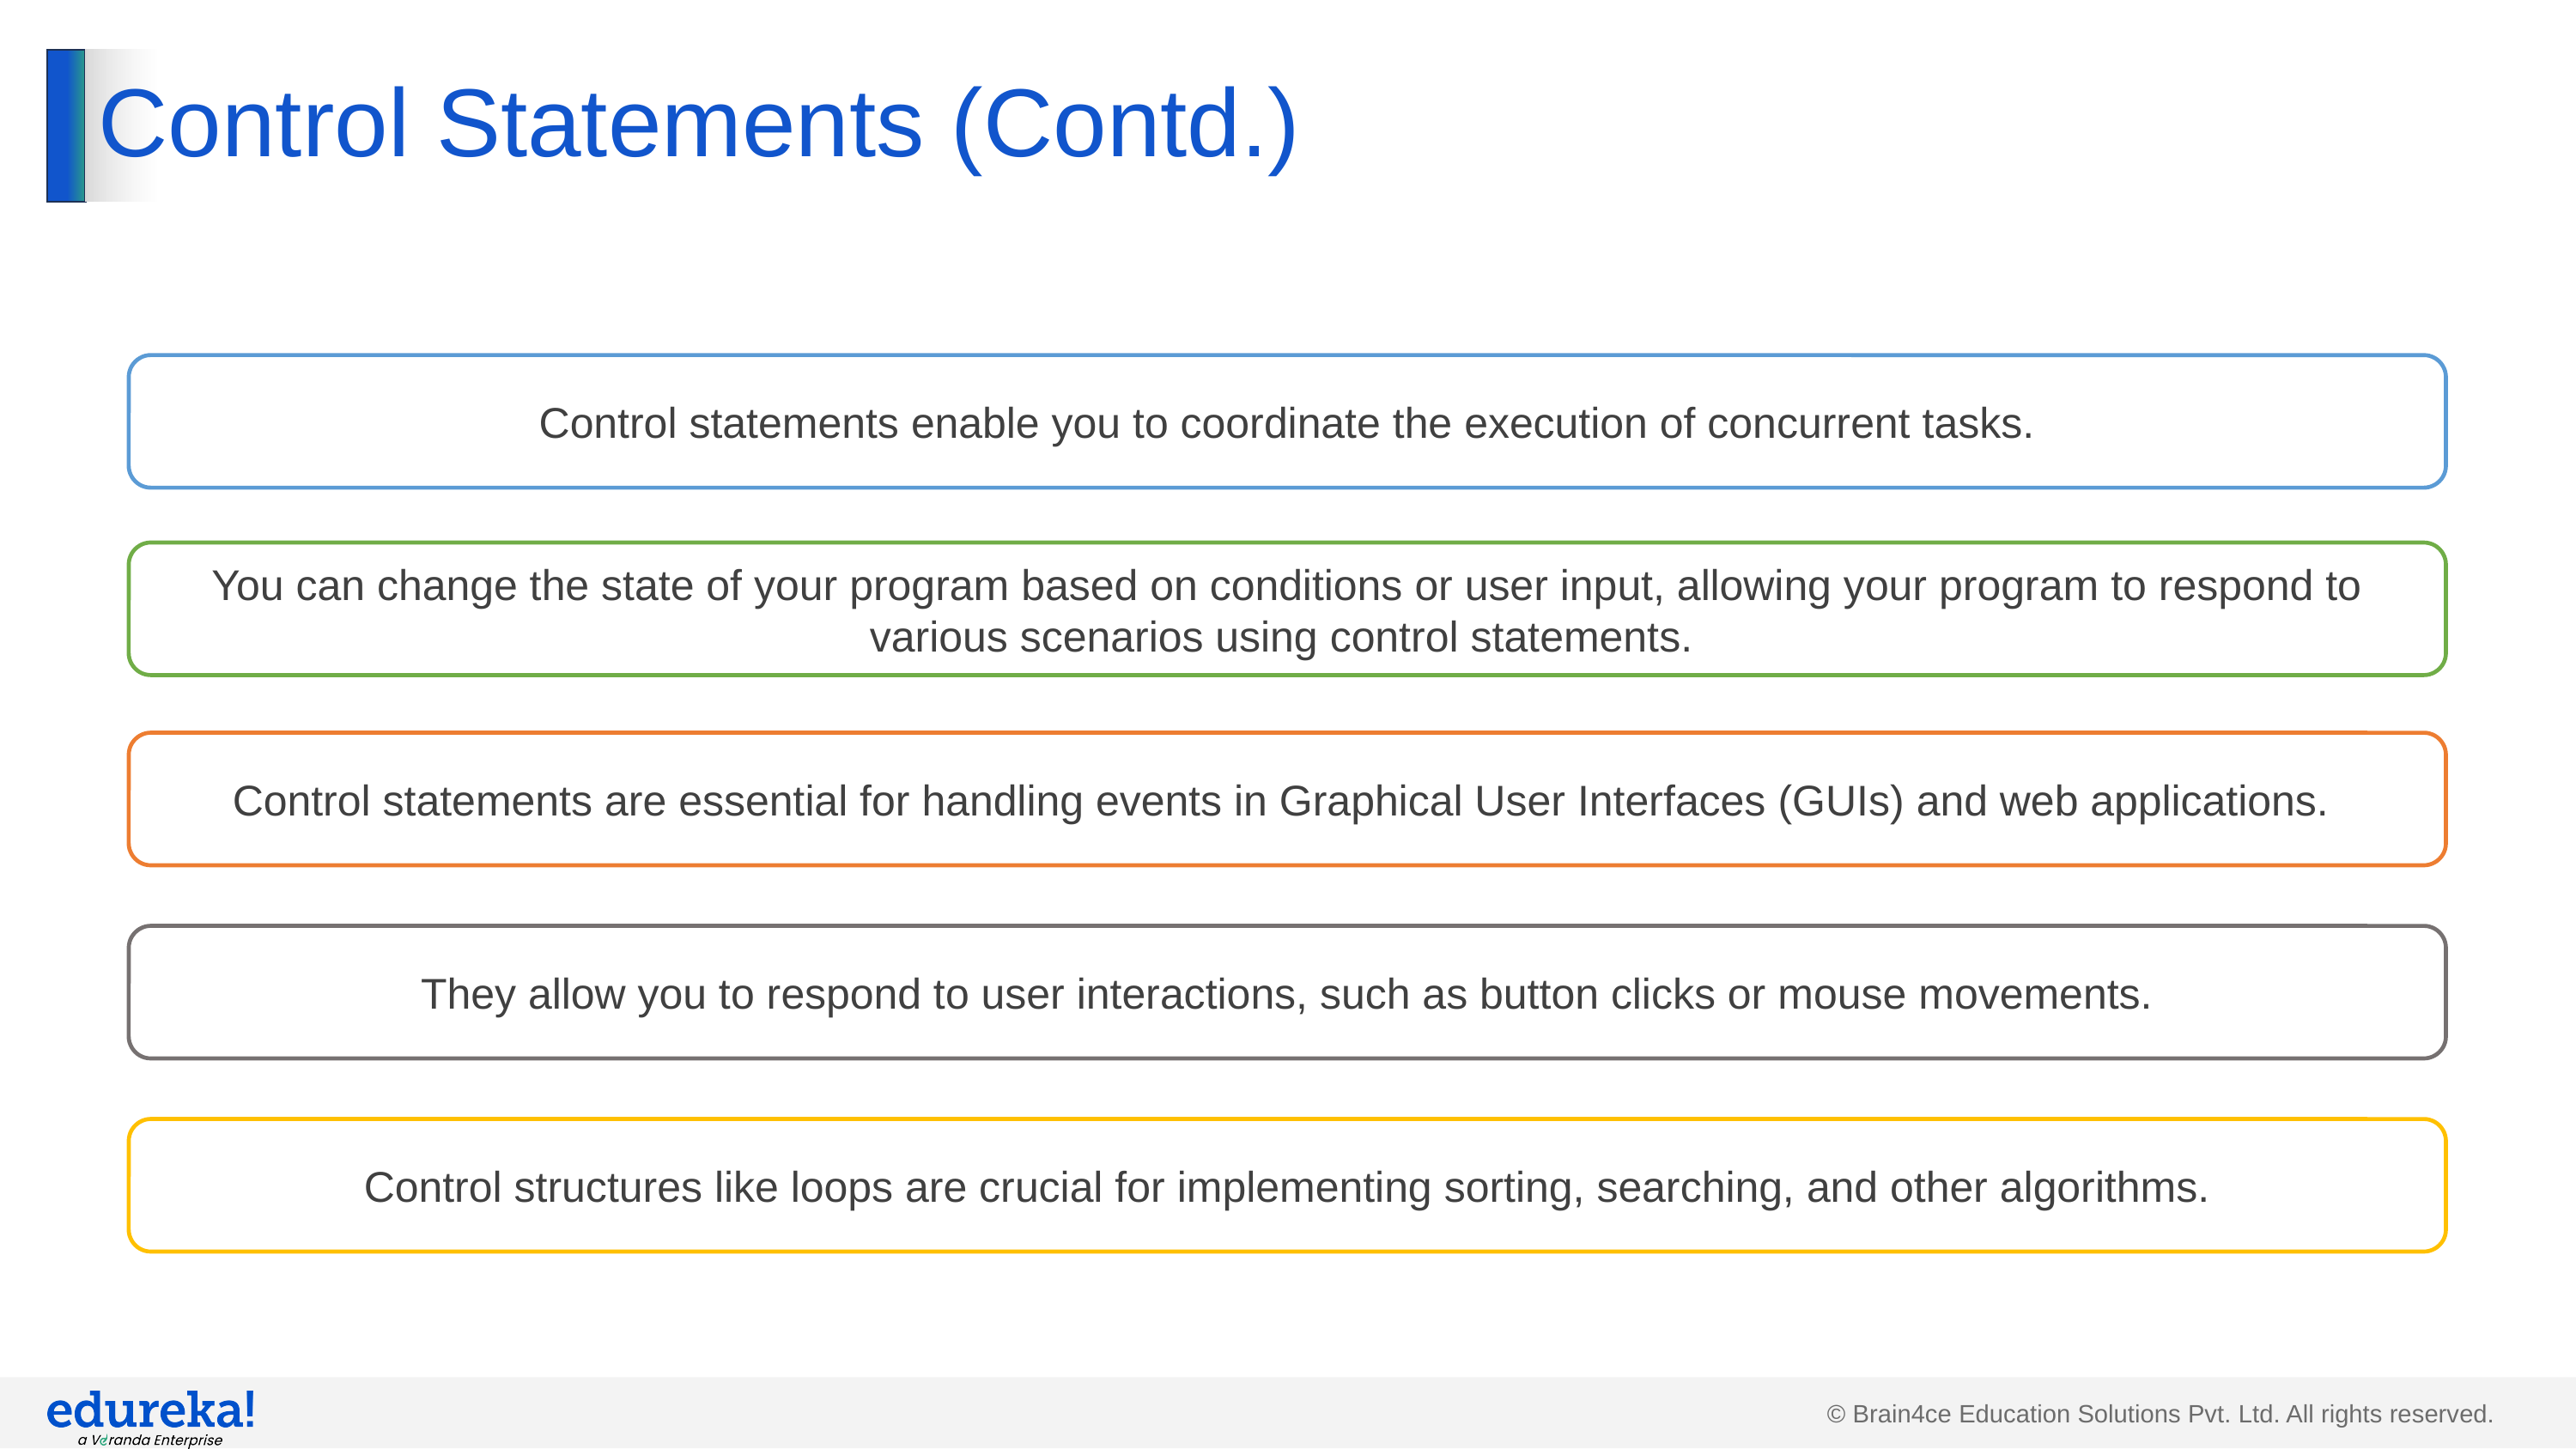

# Control Statements (Contd.)
Control statements enable you to coordinate the execution of concurrent tasks.
You can change the state of your program based on conditions or user input, allowing your program to respond to various scenarios using control statements.
Control statements are essential for handling events in Graphical User Interfaces (GUIs) and web applications.
They allow you to respond to user interactions, such as button clicks or mouse movements.
Control structures like loops are crucial for implementing sorting, searching, and other algorithms.